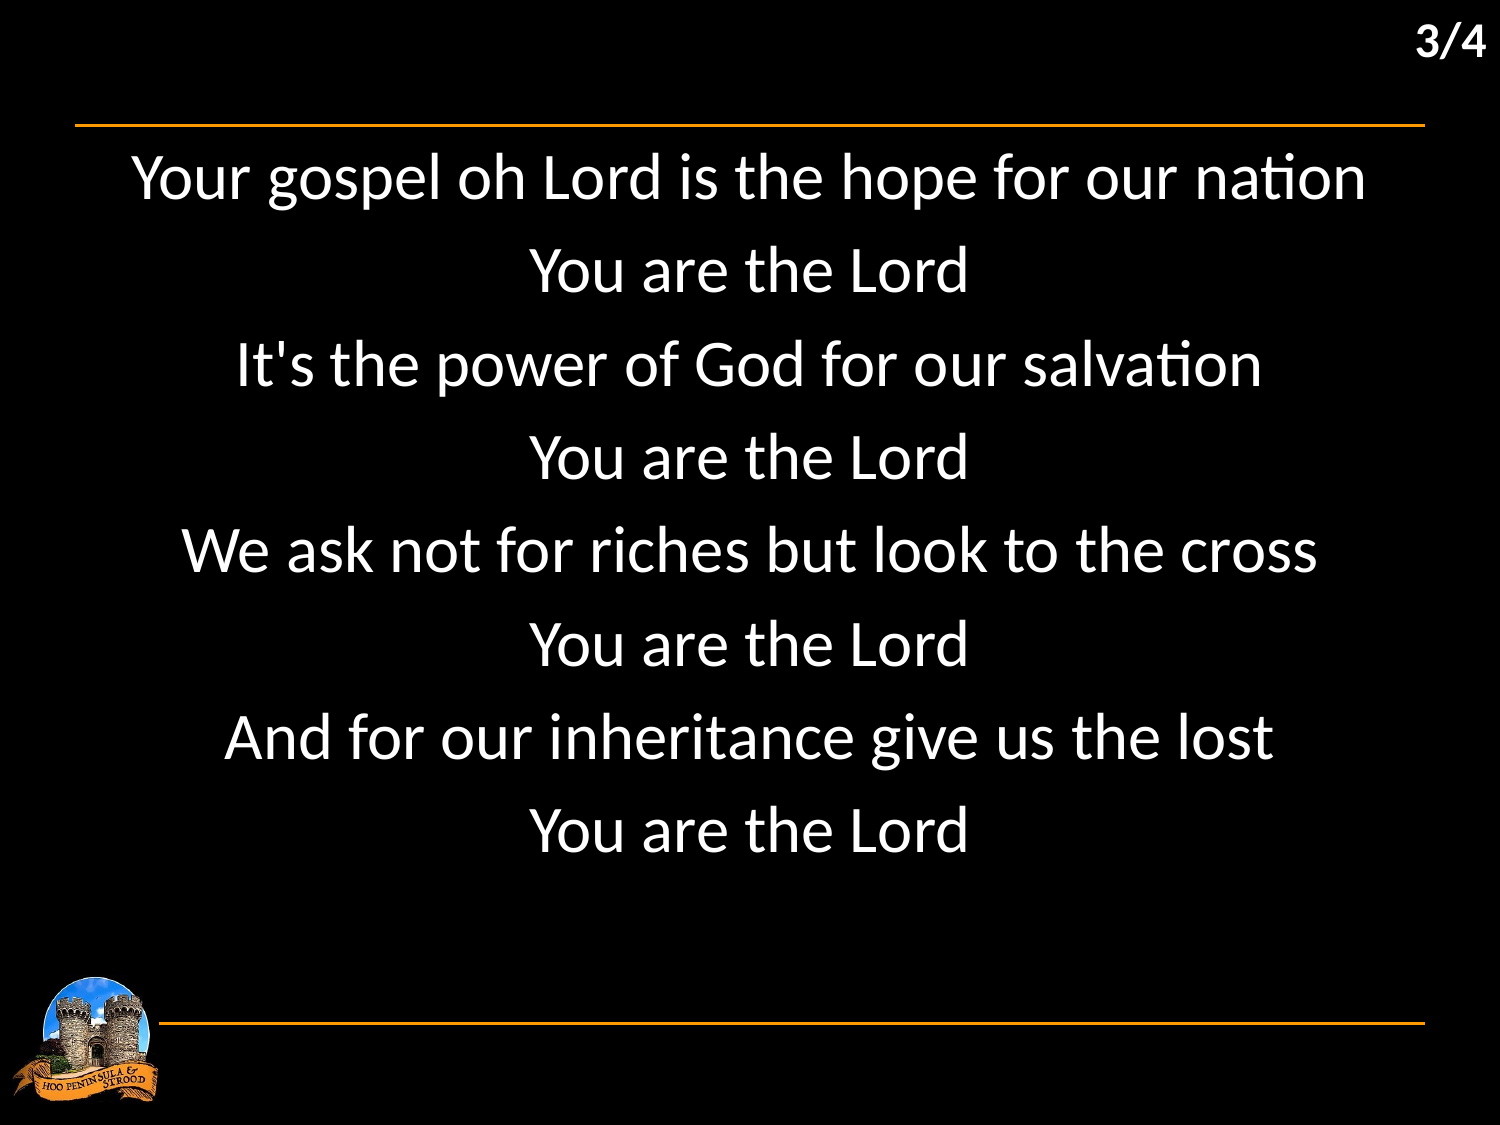

3/4
Your gospel oh Lord is the hope for our nation
You are the Lord
It's the power of God for our salvation
You are the Lord
We ask not for riches but look to the cross
You are the Lord
And for our inheritance give us the lost
You are the Lord